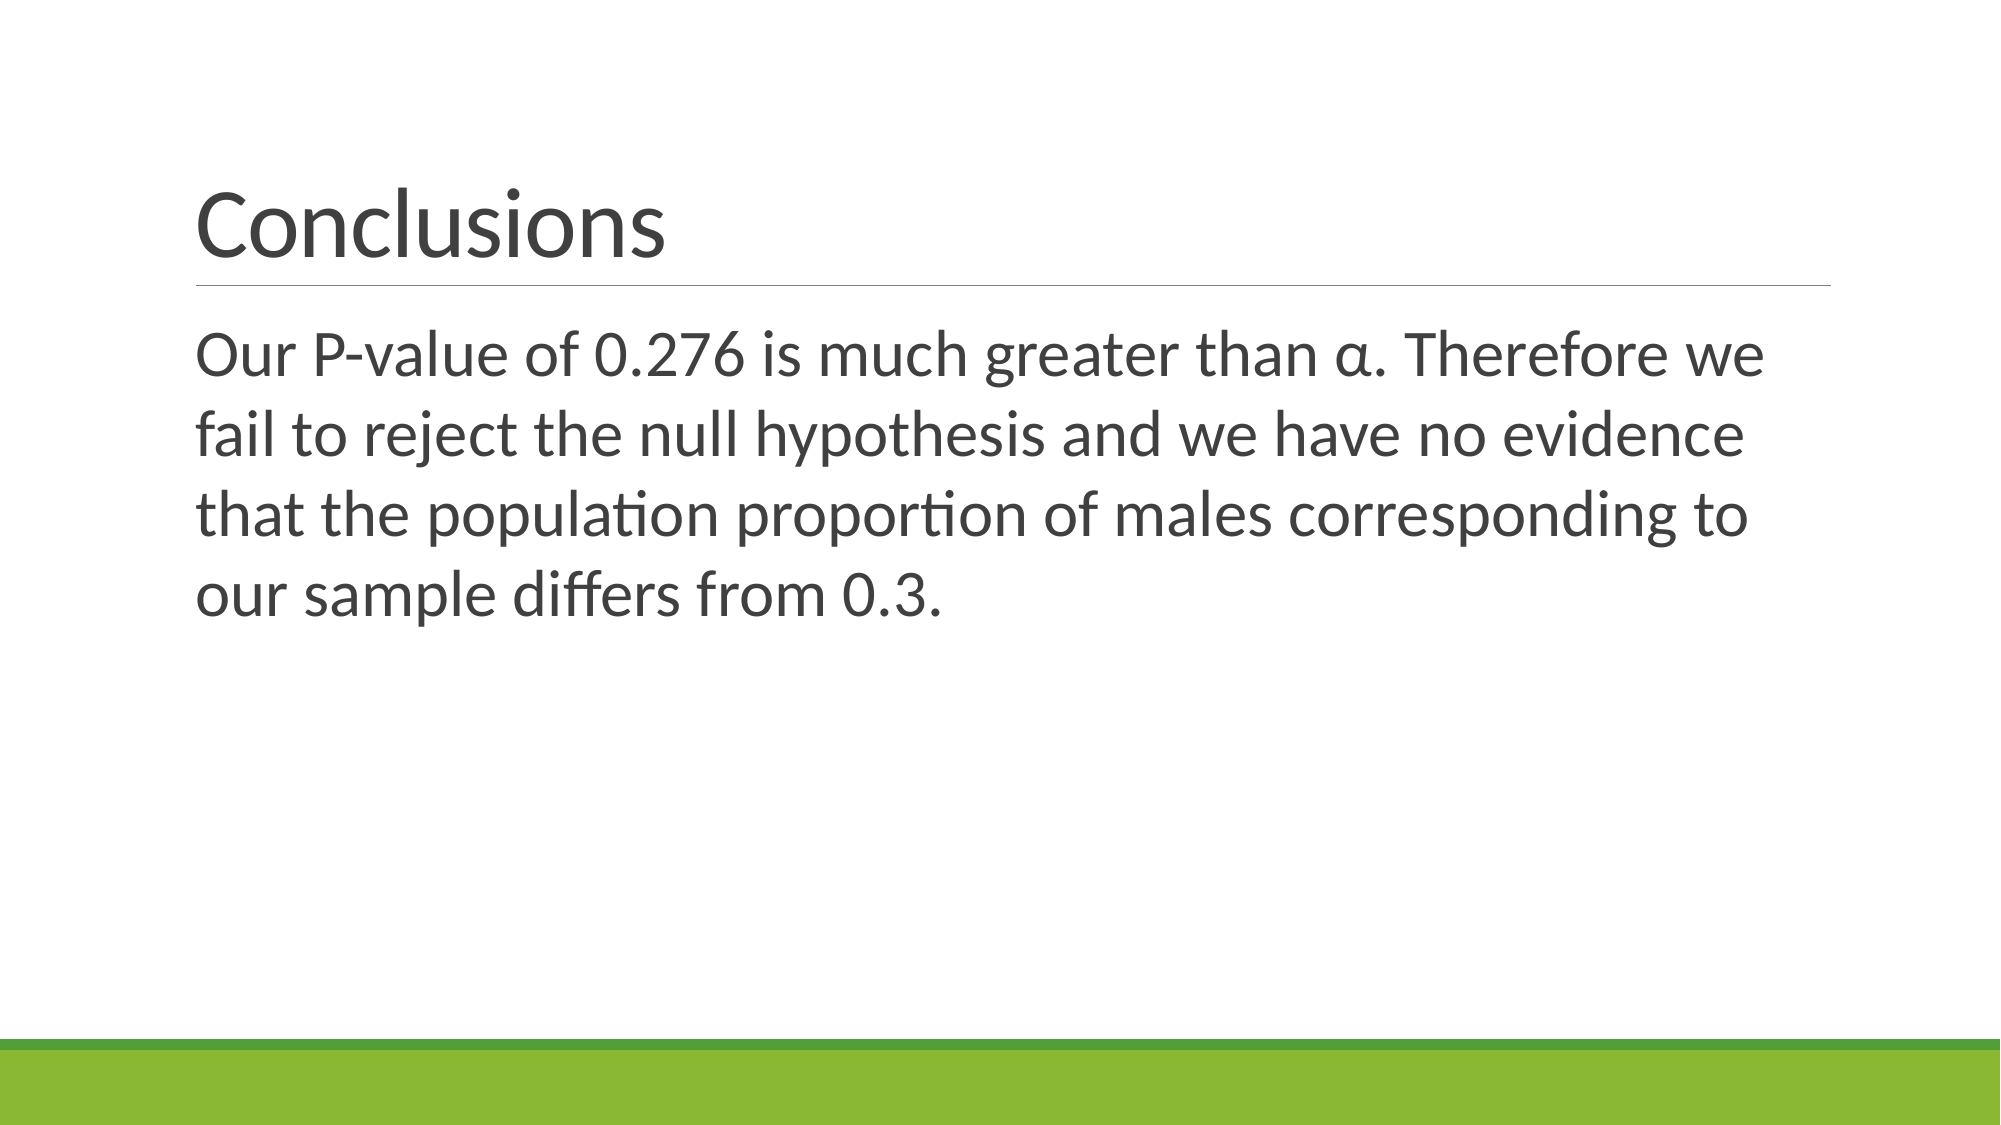

# Conclusions
Our P-value of 0.276 is much greater than α. Therefore we fail to reject the null hypothesis and we have no evidence that the population proportion of males corresponding to our sample differs from 0.3.